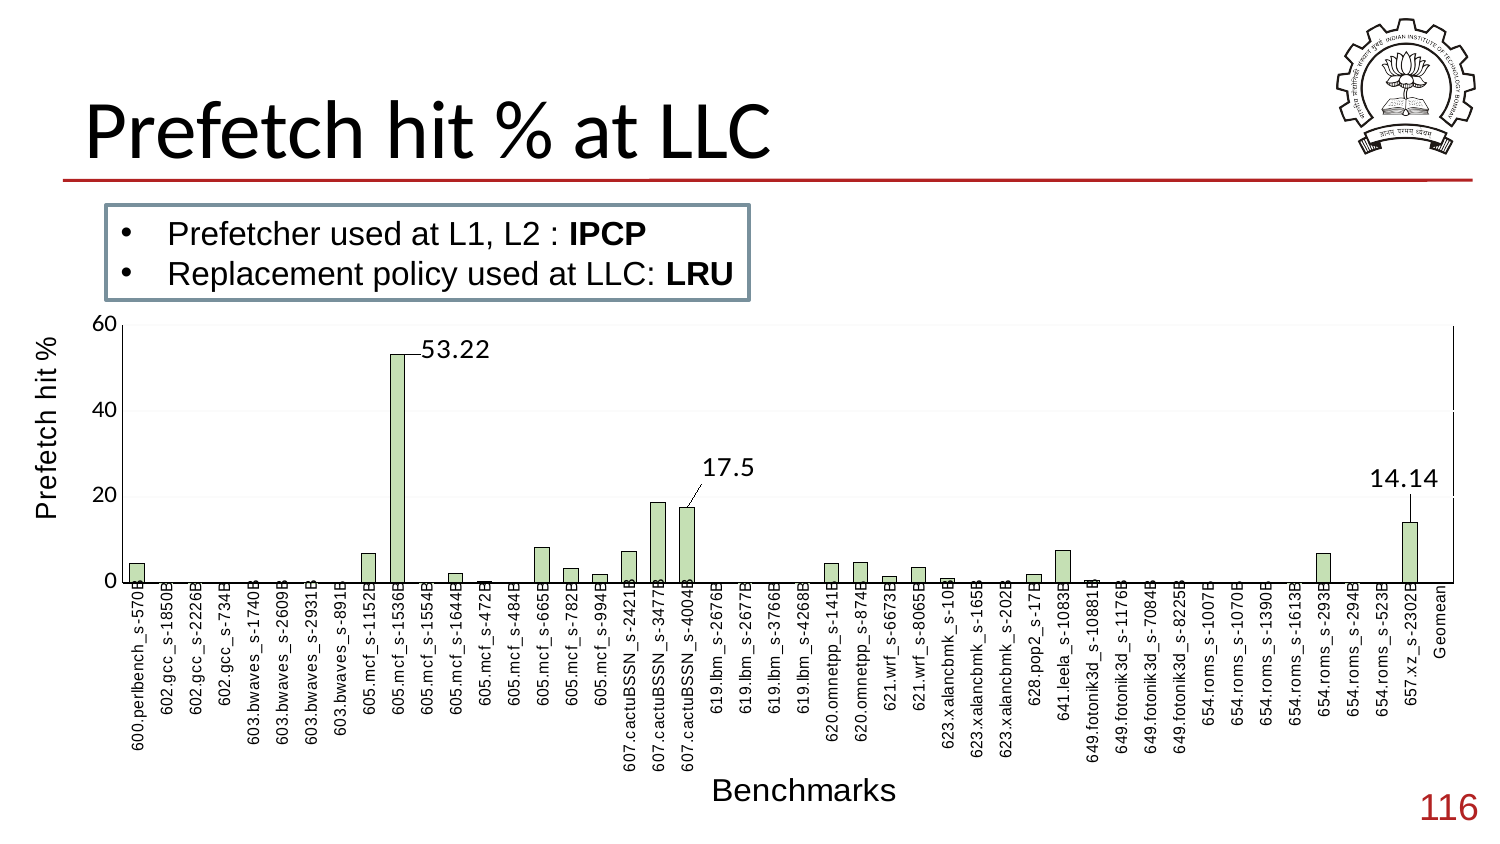

# Prefetch hit % at LLC
Prefetcher used at L1, L2 : IPCP
Replacement policy used at LLC: LRU

### Chart

| Category | Accuracy |
|---|---|
| 600.perlbench_s-570B | 4.58 |
| 602.gcc_s-1850B | 0.02 |
| 602.gcc_s-2226B | 0.01 |
| 602.gcc_s-734B | 0.09 |
| 603.bwaves_s-1740B | 0.0 |
| 603.bwaves_s-2609B | 0.0 |
| 603.bwaves_s-2931B | 0.01 |
| 603.bwaves_s-891B | 0.0 |
| 605.mcf_s-1152B | 6.73 |
| 605.mcf_s-1536B | 53.22 |
| 605.mcf_s-1554B | 0.02 |
| 605.mcf_s-1644B | 2.14 |
| 605.mcf_s-472B | 0.18 |
| 605.mcf_s-484B | 0.11 |
| 605.mcf_s-665B | 8.23 |
| 605.mcf_s-782B | 3.29 |
| 605.mcf_s-994B | 1.87 |
| 607.cactuBSSN_s-2421B | 7.29 |
| 607.cactuBSSN_s-3477B | 18.73 |
| 607.cactuBSSN_s-4004B | 17.5 |
| 619.lbm_s-2676B | 0.12 |
| 619.lbm_s-2677B | 0.04 |
| 619.lbm_s-3766B | 0.0 |
| 619.lbm_s-4268B | 0.02 |
| 620.omnetpp_s-141B | 4.41 |
| 620.omnetpp_s-874B | 4.74 |
| 621.wrf_s-6673B | 1.51 |
| 621.wrf_s-8065B | 3.5 |
| 623.xalancbmk_s-10B | 1.0 |
| 623.xalancbmk_s-165B | 0.12 |
| 623.xalancbmk_s-202B | 0.09 |
| 628.pop2_s-17B | 2.02 |
| 641.leela_s-1083B | 7.42 |
| 649.fotonik3d_s-10881B | 0.54 |
| 649.fotonik3d_s-1176B | 0.0 |
| 649.fotonik3d_s-7084B | 0.0 |
| 649.fotonik3d_s-8225B | 0.0 |
| 654.roms_s-1007B | 0.0 |
| 654.roms_s-1070B | 0.0 |
| 654.roms_s-1390B | 0.0 |
| 654.roms_s-1613B | 0.01 |
| 654.roms_s-293B | 6.86 |
| 654.roms_s-294B | 0.01 |
| 654.roms_s-523B | 0.0 |
| 657.xz_s-2302B | 14.14 |
| Geomean | 0.15 |
116